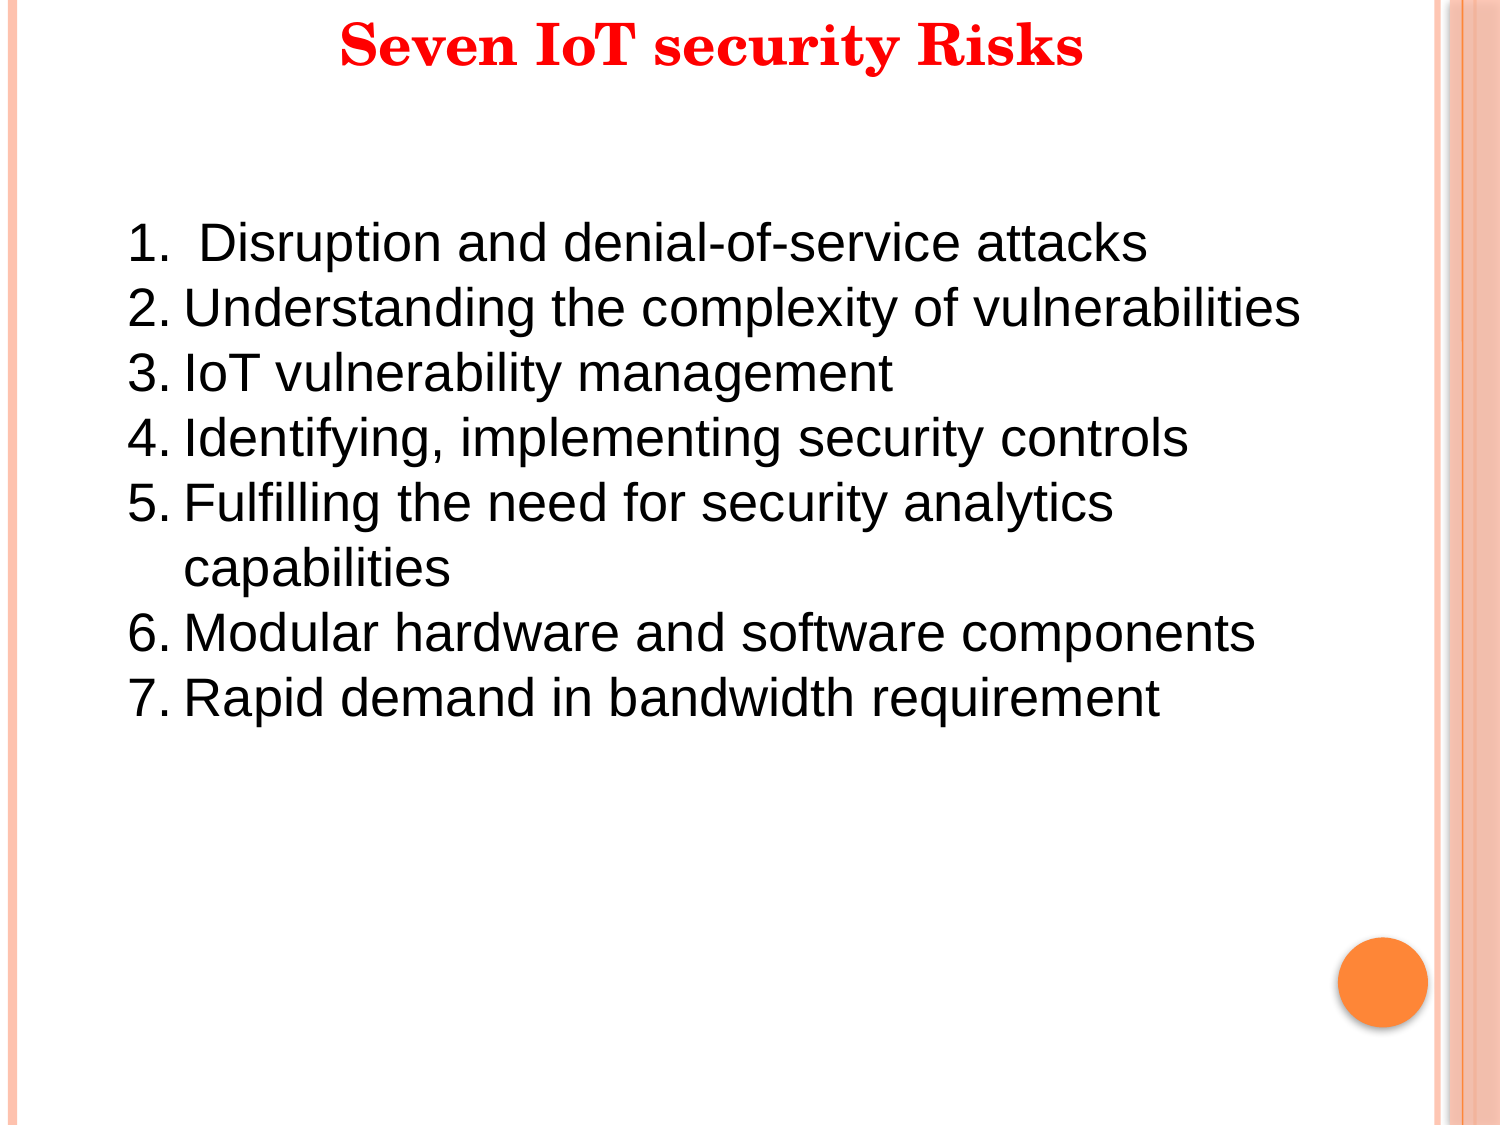

Seven IoT security Risks
 Disruption and denial-of-service attacks
Understanding the complexity of vulnerabilities
IoT vulnerability management
Identifying, implementing security controls
Fulfilling the need for security analytics capabilities
Modular hardware and software components
Rapid demand in bandwidth requirement